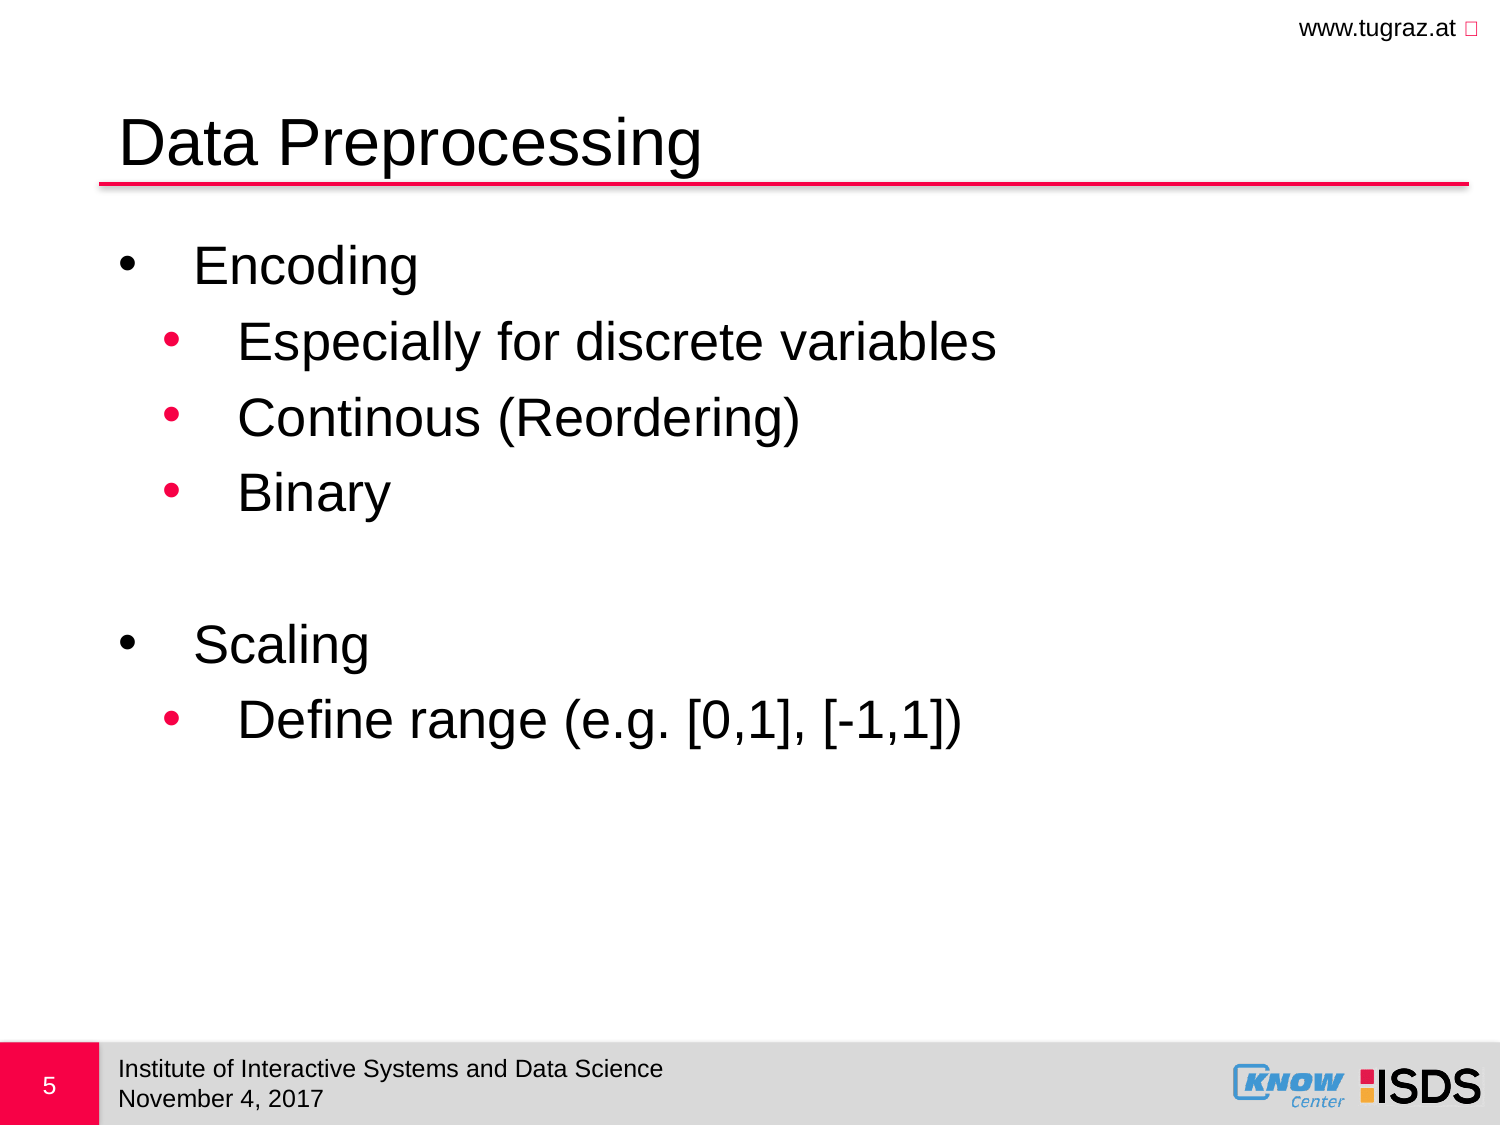

# Data Preprocessing
Encoding
Especially for discrete variables
Continous (Reordering)
Binary

Scaling
Define range (e.g. [0,1], [-1,1])
Institute of Interactive Systems and Data Science
5
November 4, 2017